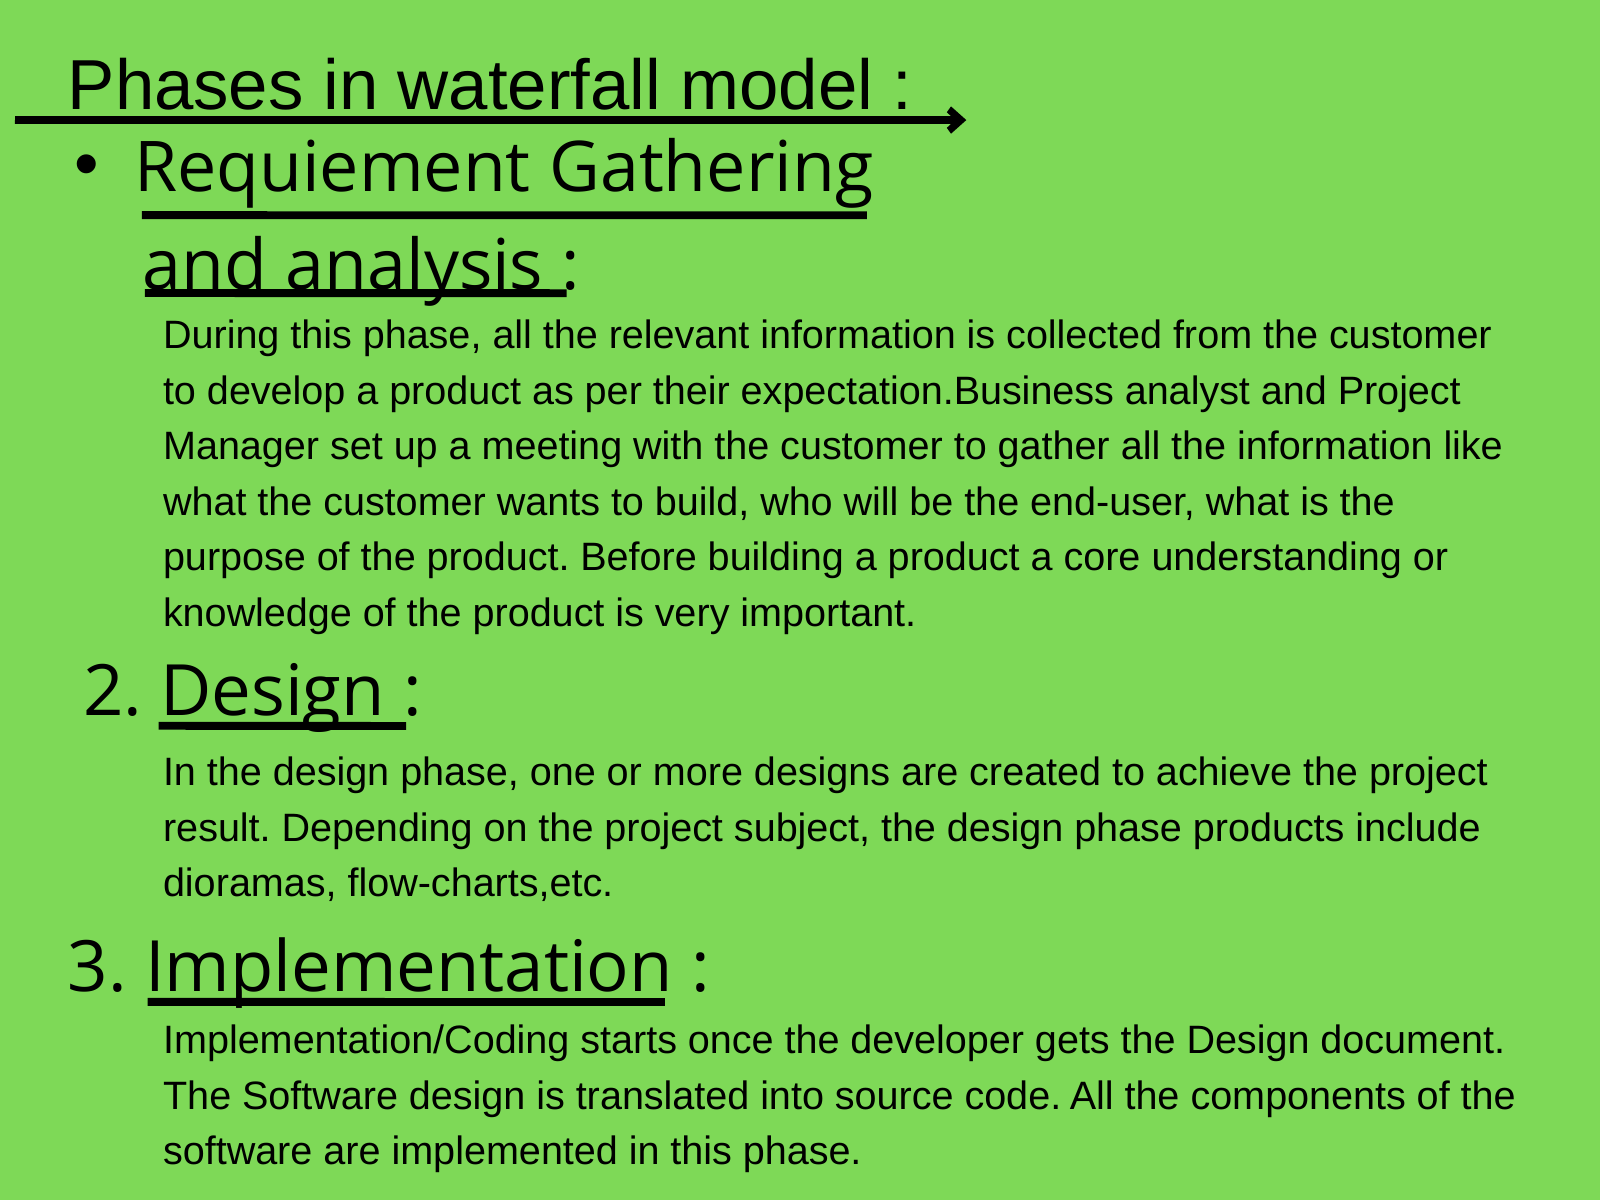

Phases in waterfall model :
Requiement Gathering
       and analysis :

During this phase, all the relevant information is collected from the customer to develop a product as per their expectation.Business analyst and Project Manager set up a meeting with the customer to gather all the information like what the customer wants to build, who will be the end-user, what is the purpose of the product. Before building a product a core understanding or knowledge of the product is very important.
2. Design :

In the design phase, one or more designs are created to achieve the project result. Depending on the project subject, the design phase products include dioramas, flow-charts,etc.
3. Implementation :

Implementation/Coding starts once the developer gets the Design document. The Software design is translated into source code. All the components of the software are implemented in this phase.